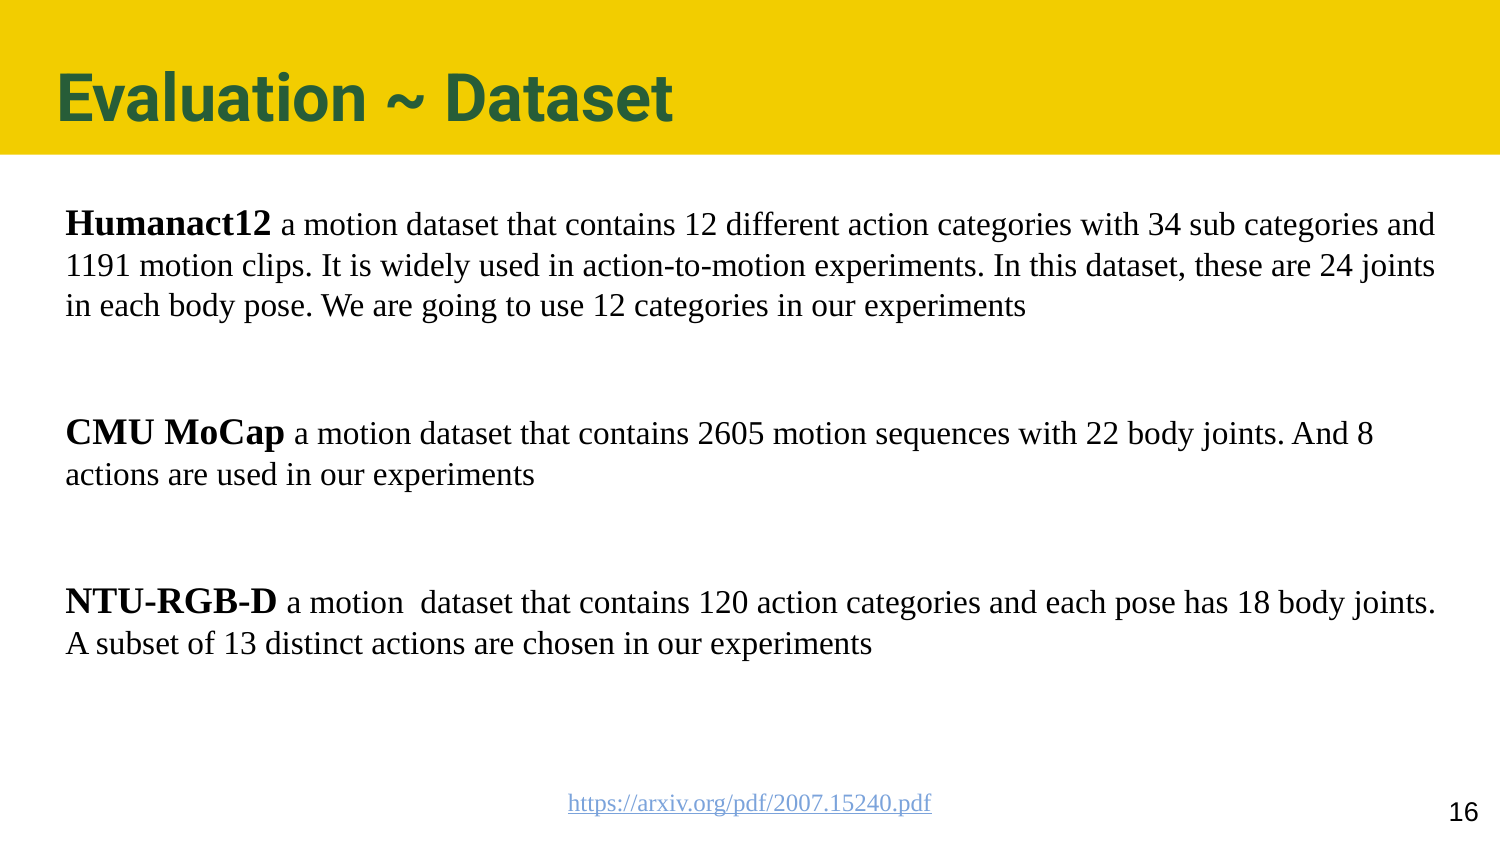

# Evaluation ~ Dataset
Humanact12 a motion dataset that contains 12 different action categories with 34 sub categories and 1191 motion clips. It is widely used in action-to-motion experiments. In this dataset, these are 24 joints in each body pose. We are going to use 12 categories in our experiments

CMU MoCap a motion dataset that contains 2605 motion sequences with 22 body joints. And 8 actions are used in our experiments

NTU-RGB-D a motion  dataset that contains 120 action categories and each pose has 18 body joints. A subset of 13 distinct actions are chosen in our experiments

https://arxiv.org/pdf/2007.15240.pdf
16